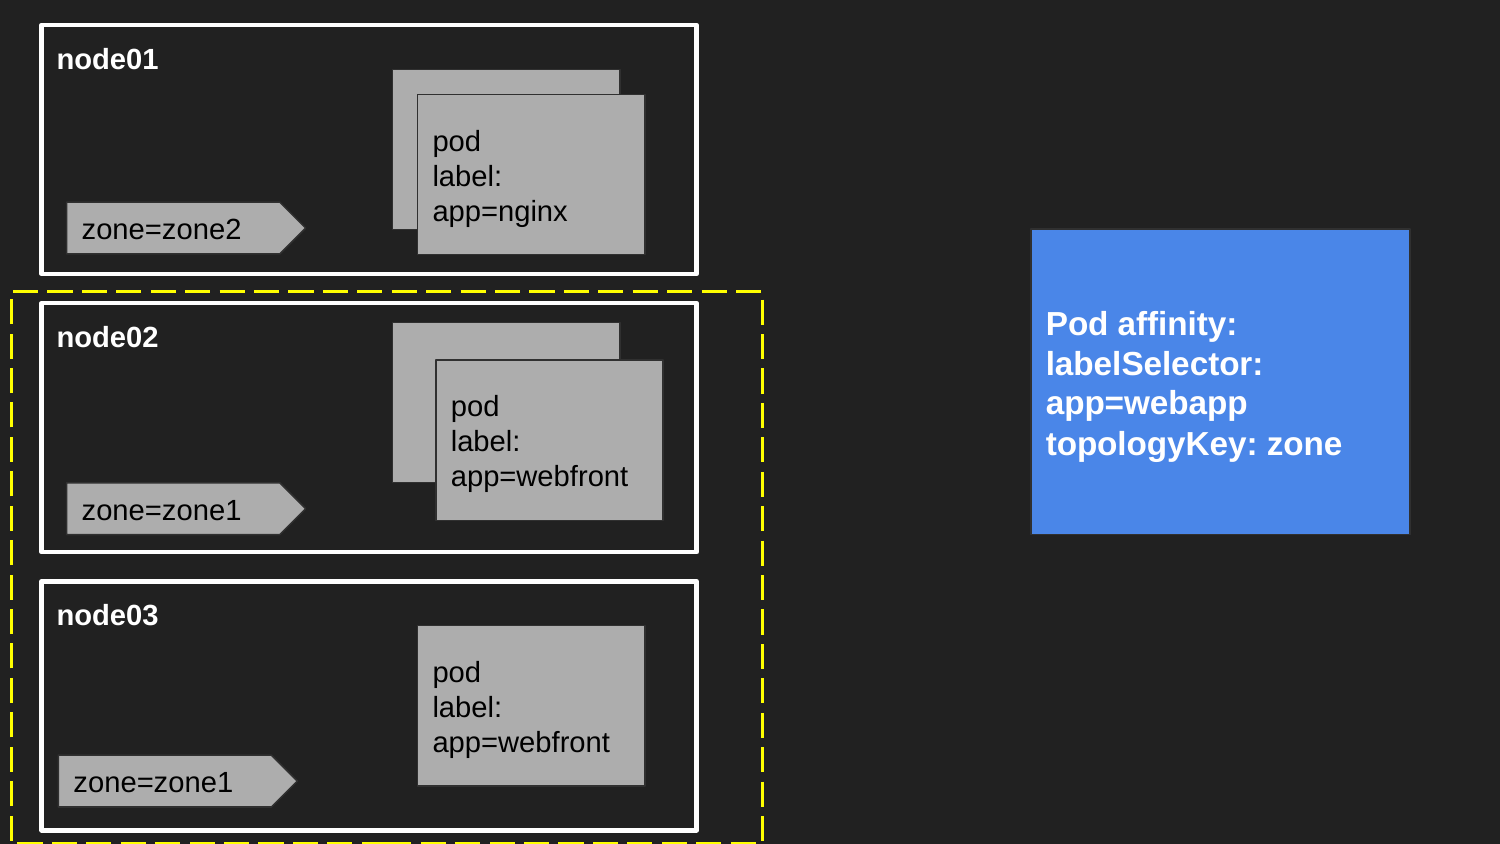

node01

pod
label: app=nginx
zone=zone2
Pod affinity:
labelSelector:
app=webapp
topologyKey: zone

node02

pod
label: app=webfront
zone=zone1
node03
pod
label: app=webfront
zone=zone1